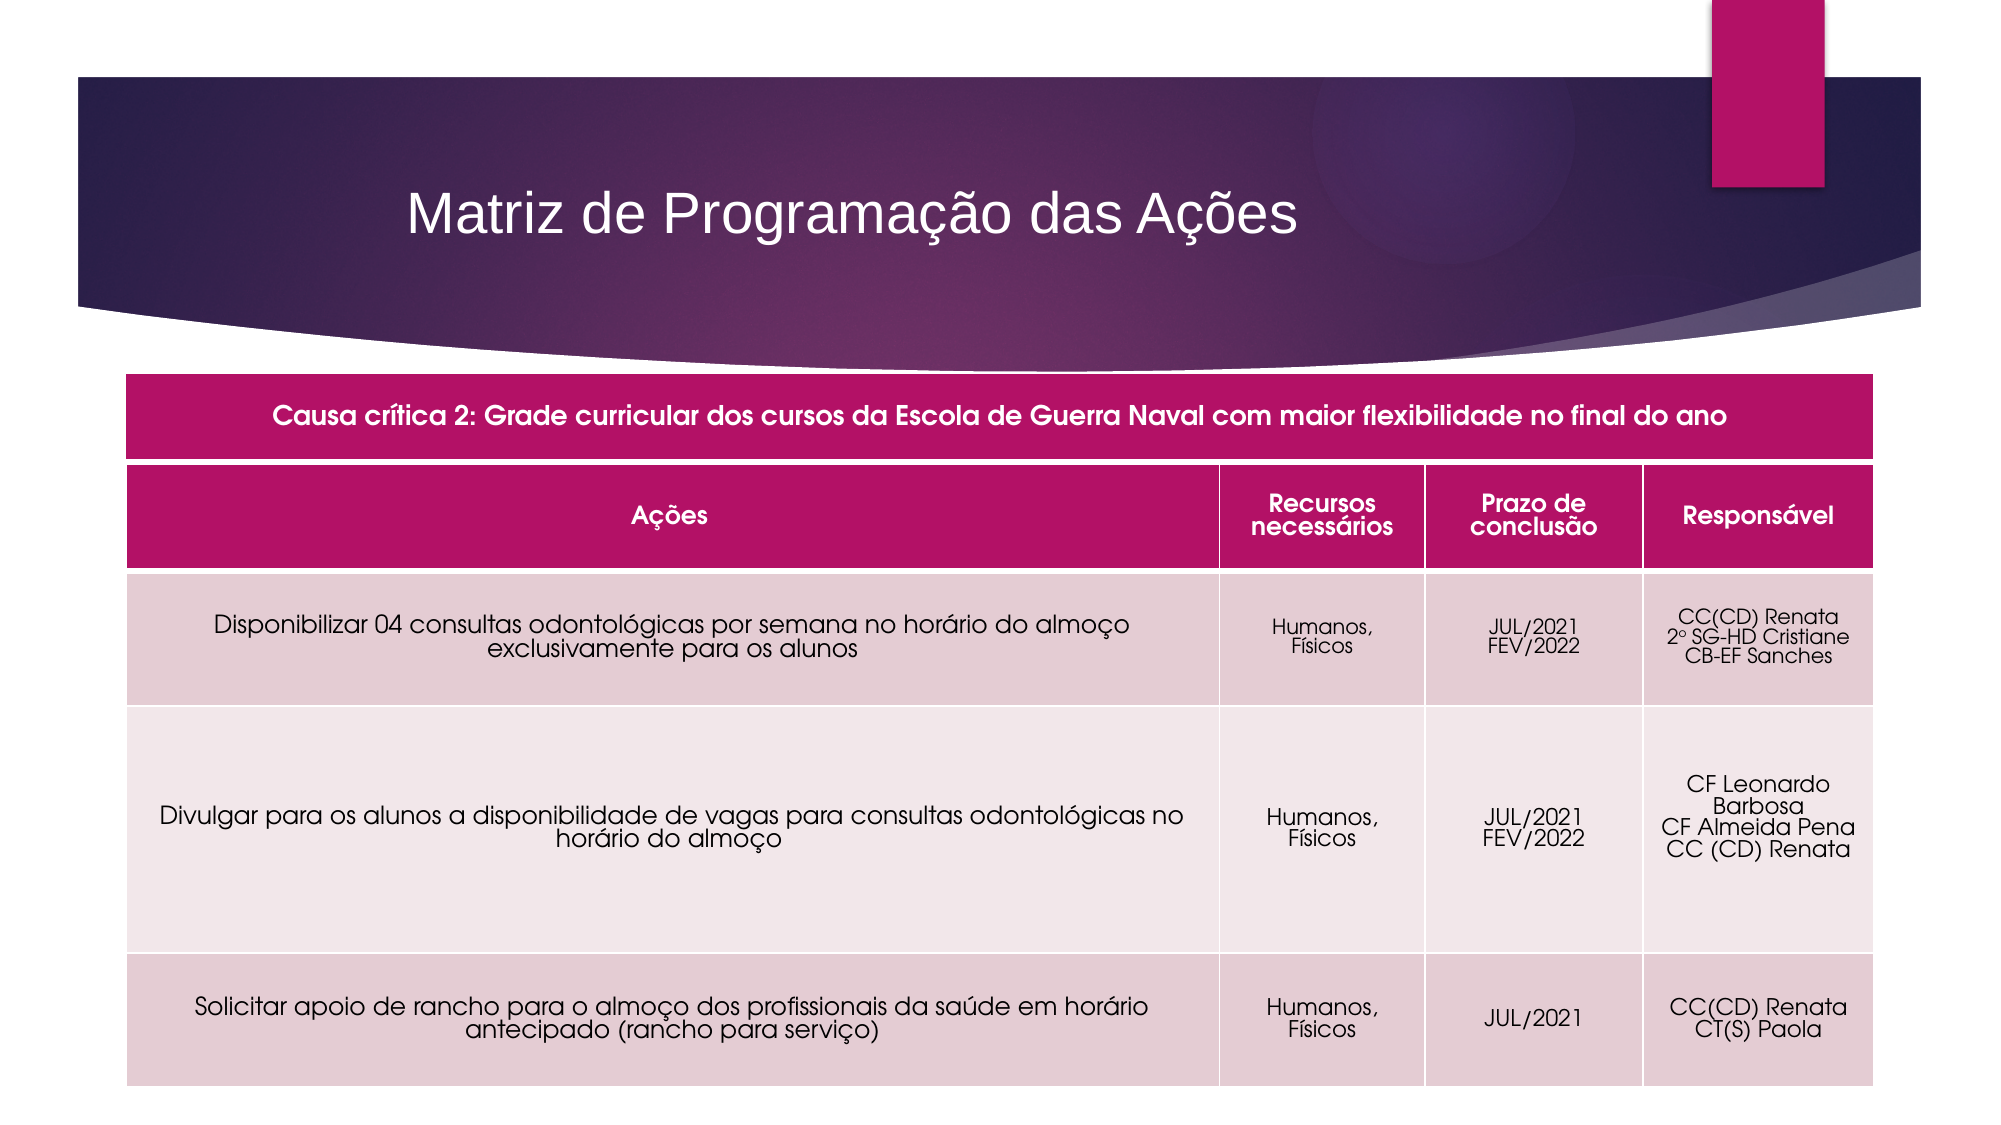

Matriz de Programação das Ações

| Causa crítica 2: Grade curricular dos cursos da Escola de Guerra Naval com maior flexibilidade no final do ano |
| --- |
| Ações | Recursos necessários | Prazo de conclusão | Responsável |
| --- | --- | --- | --- |
| Disponibilizar 04 consultas odontológicas por semana no horário do almoço exclusivamente para os alunos | Humanos, Físicos | JUL/2021 FEV/2022 | CC(CD) Renata 2o SG-HD Cristiane CB-EF Sanches |
| Divulgar para os alunos a disponibilidade de vagas para consultas odontológicas no horário do almoço | Humanos, Físicos | JUL/2021 FEV/2022 | CF Leonardo Barbosa CF Almeida Pena CC (CD) Renata |
| Solicitar apoio de rancho para o almoço dos profissionais da saúde em horário antecipado (rancho para serviço) | Humanos, Físicos | JUL/2021 | CC(CD) Renata CT(S) Paola |